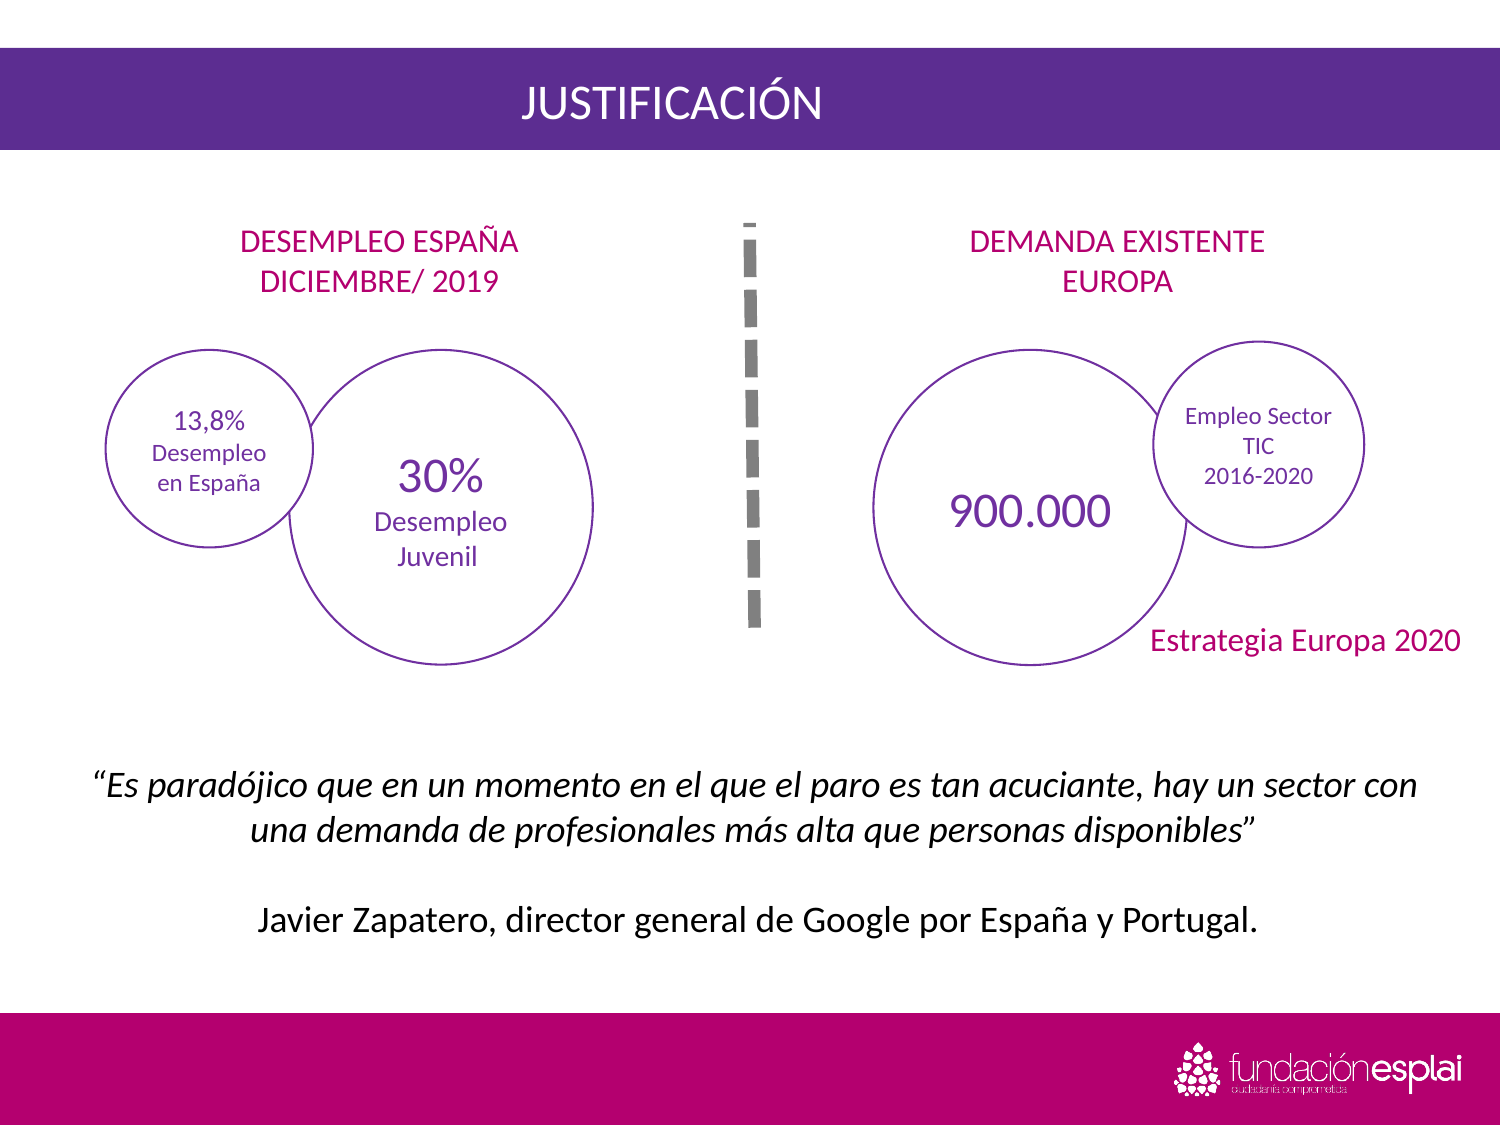

# JUSTIFICACIÓN
DESEMPLEO ESPAÑA
DICIEMBRE/ 2019
DEMANDA EXISTENTE
EUROPA

Empleo Sector TIC
2016-2020
13,8%
Desempleo en España
30%
Desempleo Juvenil
900.000
Estrategia Europa 2020
“Es paradójico que en un momento en el que el paro es tan acuciante, hay un sector con una demanda de profesionales más alta que personas disponibles”

 Javier Zapatero, director general de Google por España y Portugal.